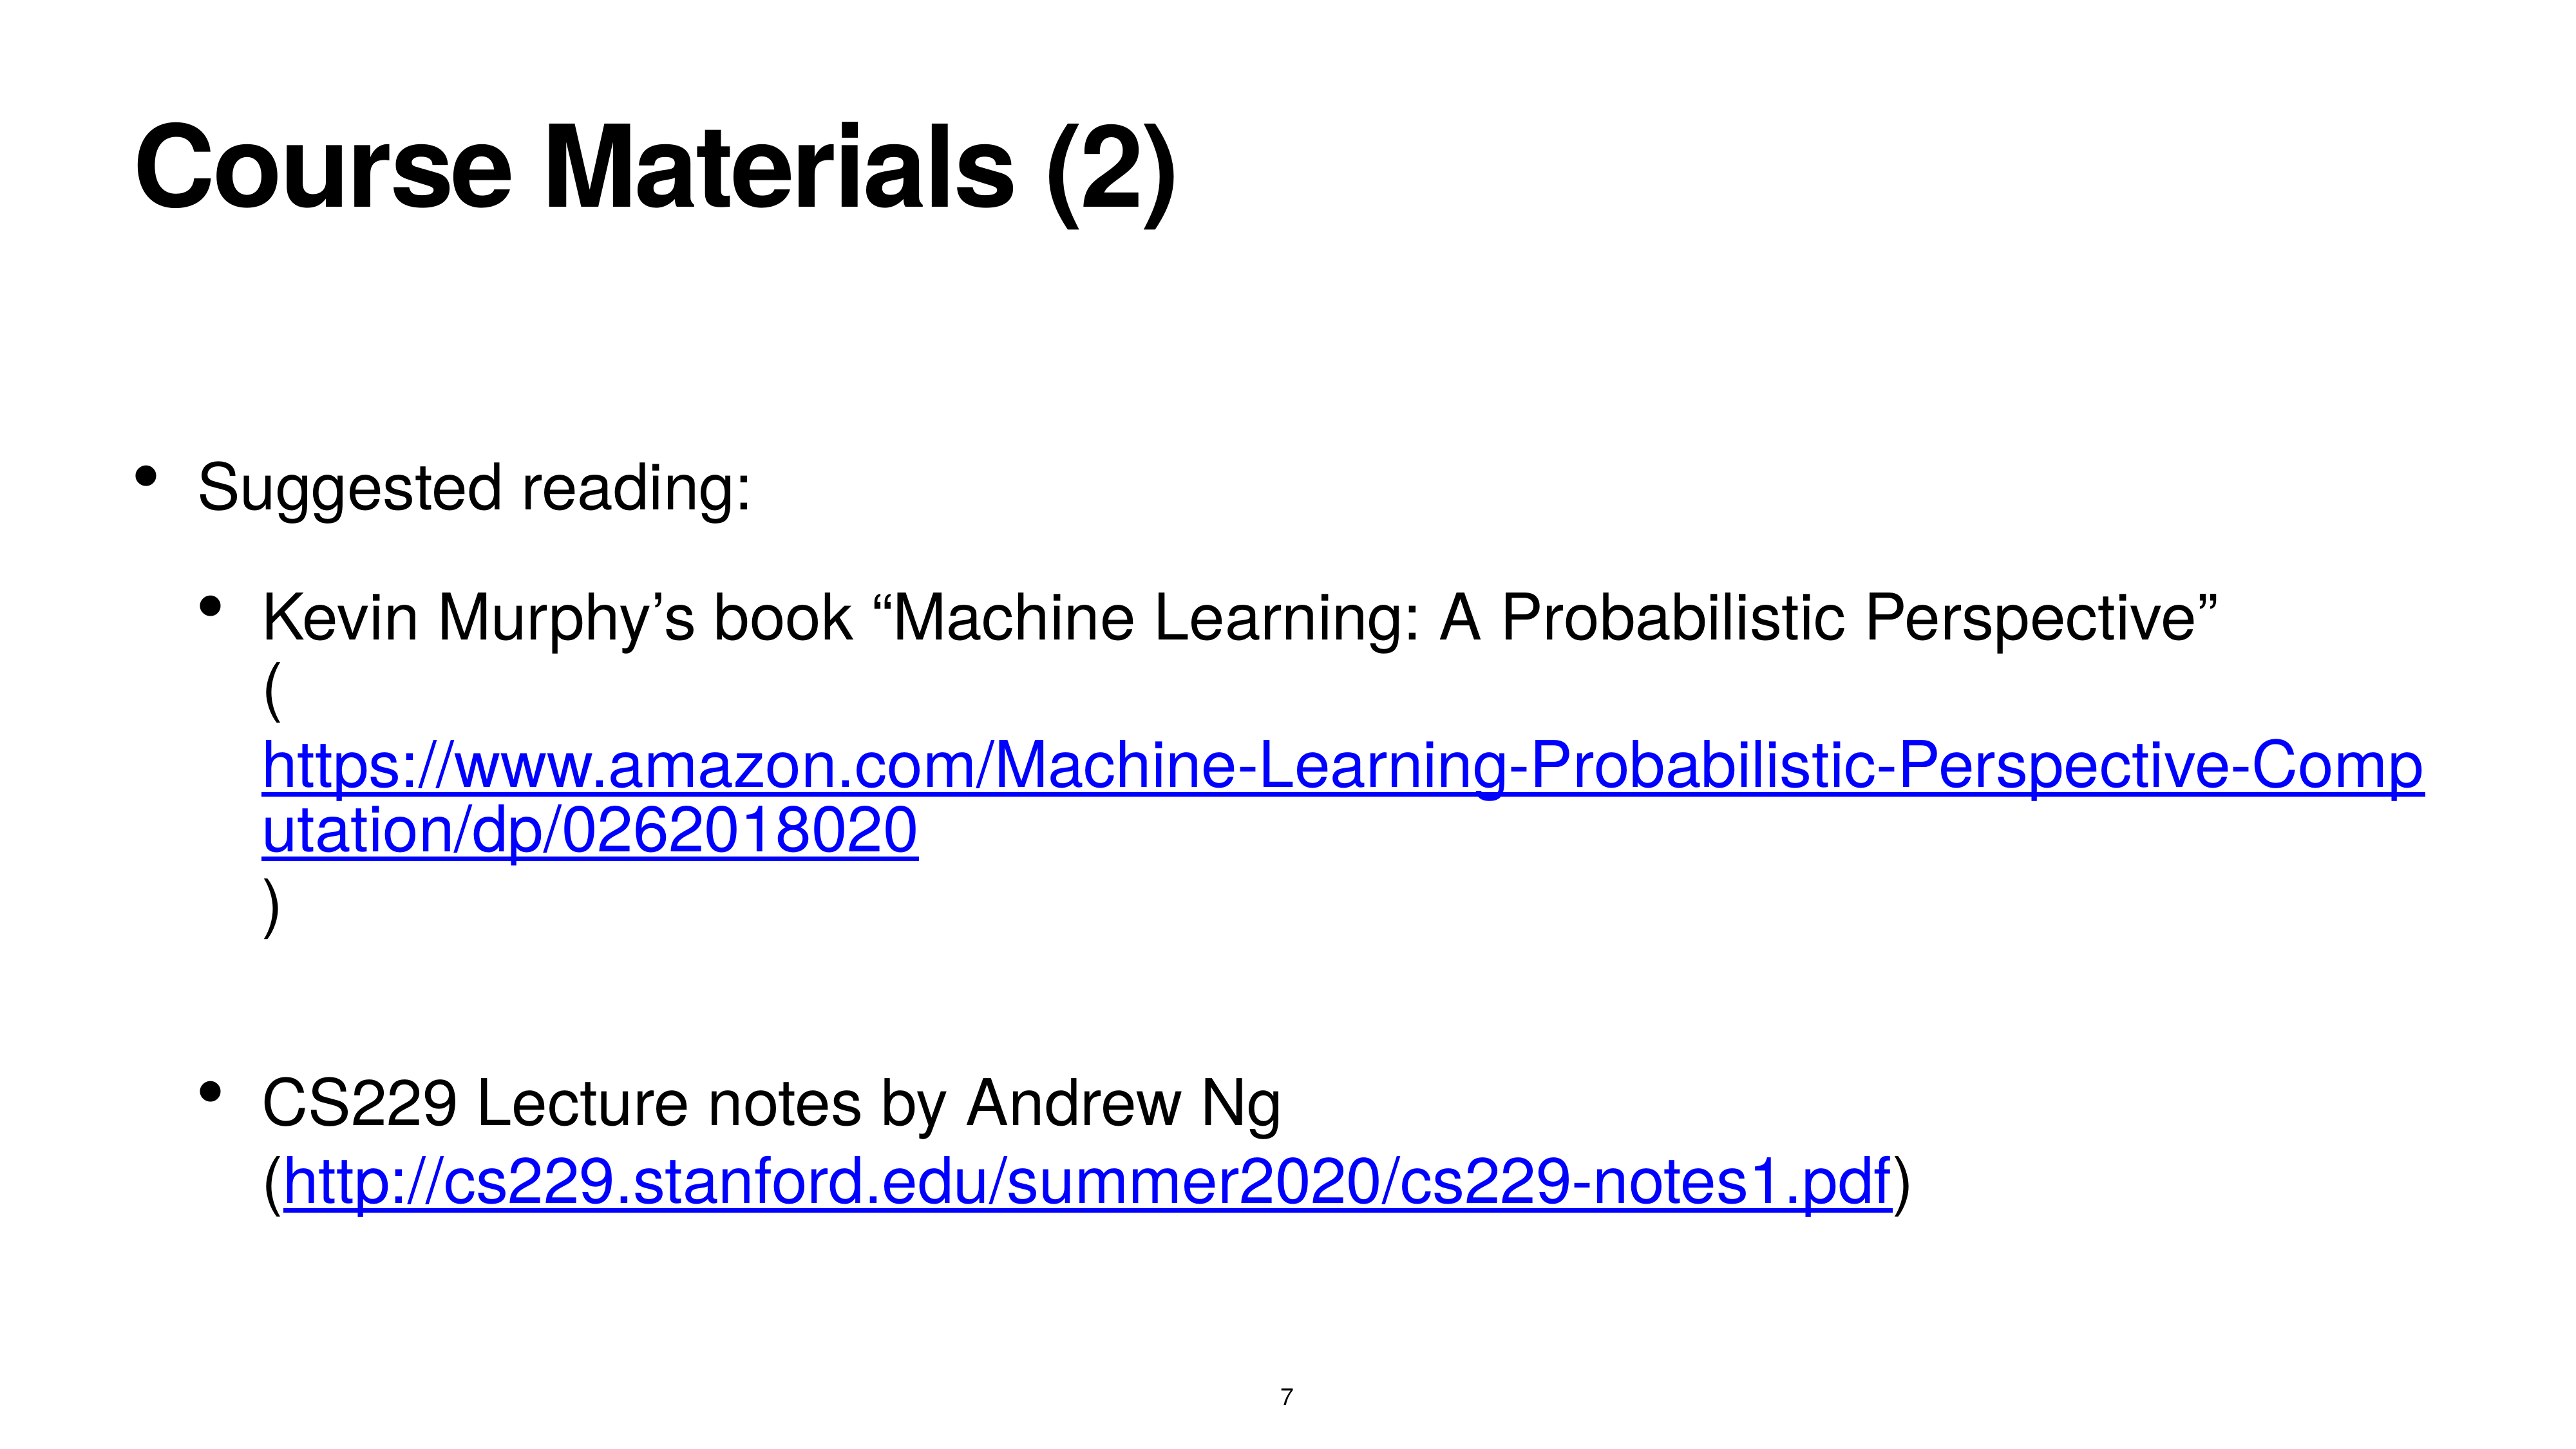

# Course Materials (2)

Suggested reading:
Kevin Murphy’s book “Machine Learning: A Probabilistic Perspective”
(https://www.amazon.com/Machine-Learning-Probabilistic-Perspective-Computation/dp/0262018020)
CS229 Lecture notes by Andrew Ng
(http://cs229.stanford.edu/summer2020/cs229-notes1.pdf)
7